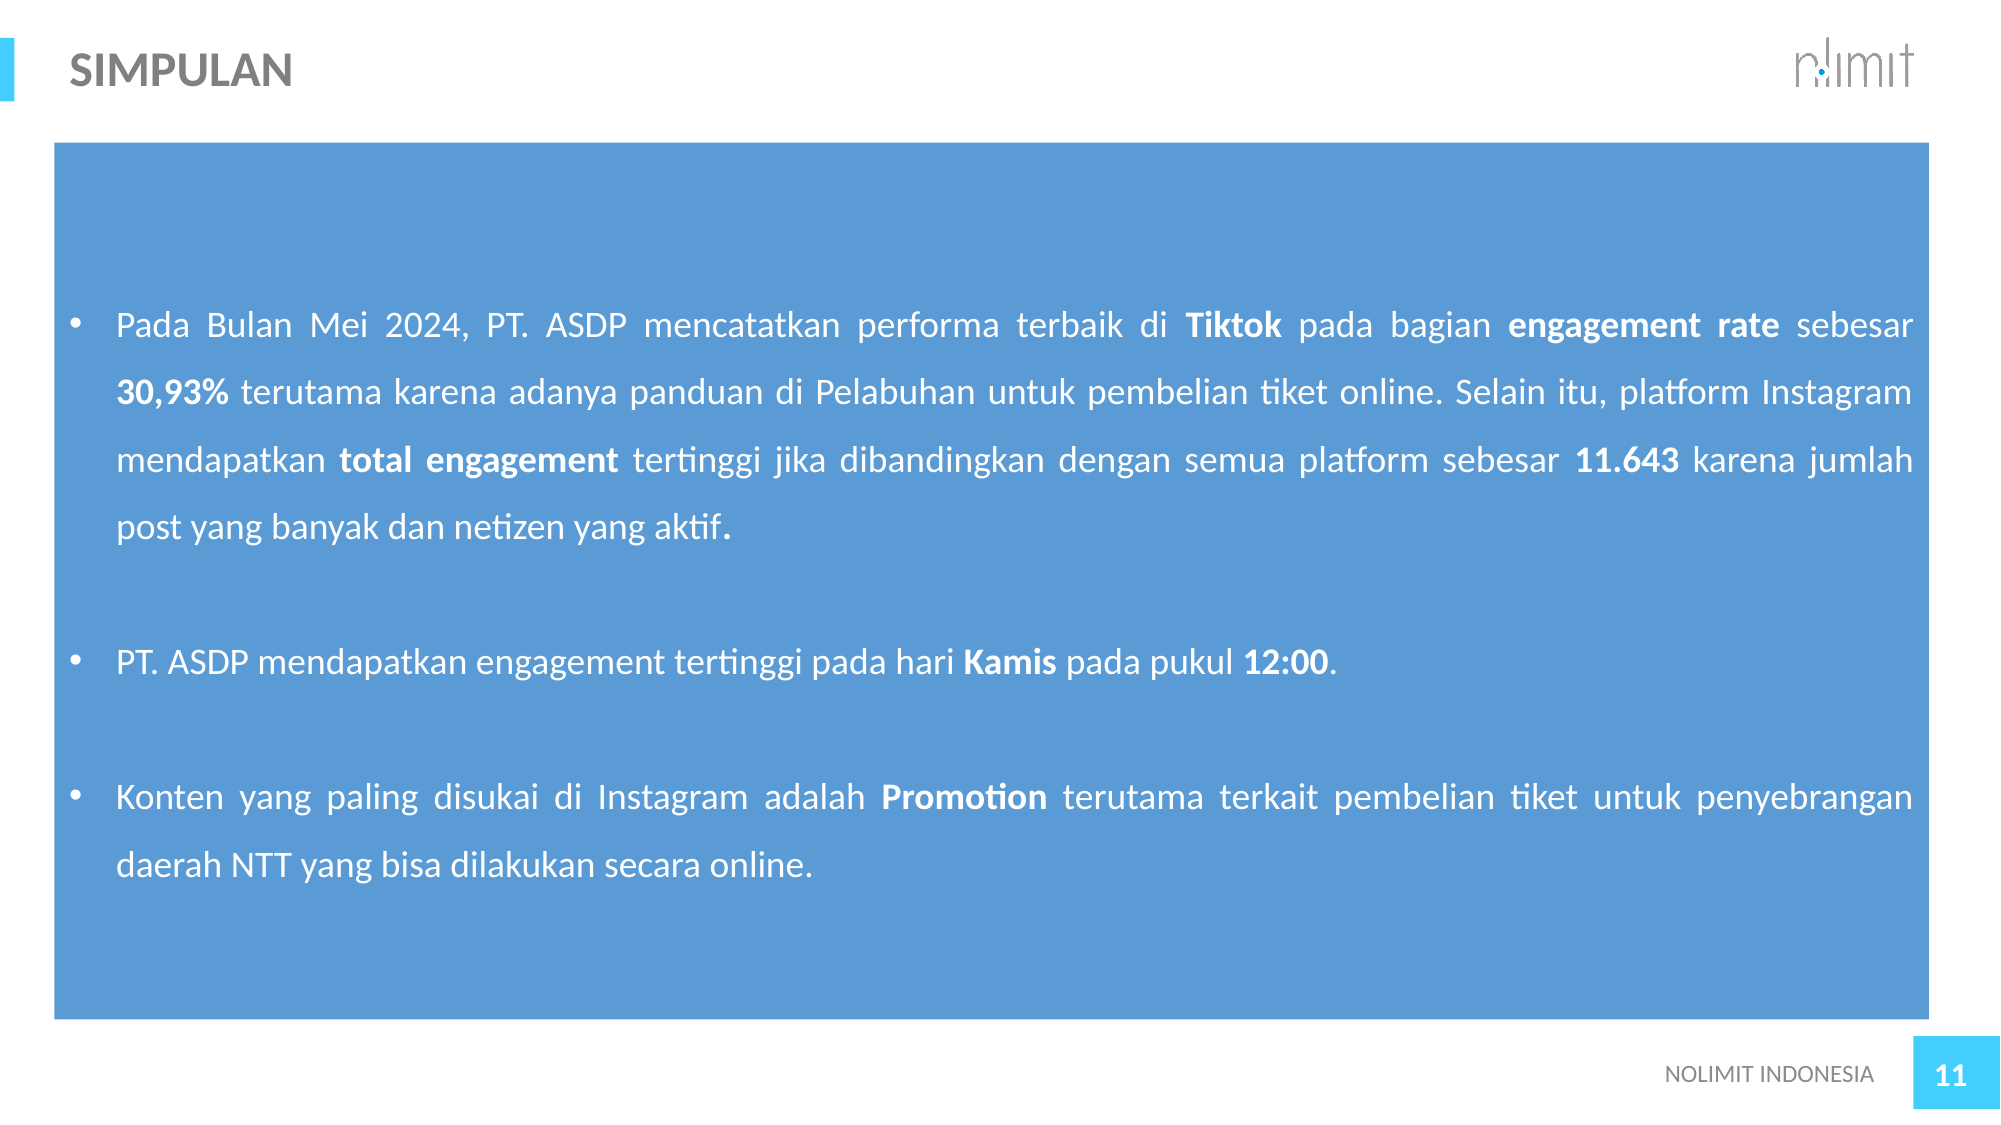

# SIMPULAN
Pada Bulan Mei 2024, PT. ASDP mencatatkan performa terbaik di Tiktok pada bagian engagement rate sebesar 30,93% terutama karena adanya panduan di Pelabuhan untuk pembelian tiket online. Selain itu, platform Instagram mendapatkan total engagement tertinggi jika dibandingkan dengan semua platform sebesar 11.643 karena jumlah post yang banyak dan netizen yang aktif.

PT. ASDP mendapatkan engagement tertinggi pada hari Kamis pada pukul 12:00.

Konten yang paling disukai di Instagram adalah Promotion terutama terkait pembelian tiket untuk penyebrangan daerah NTT yang bisa dilakukan secara online.
NOLIMIT INDONESIA
11